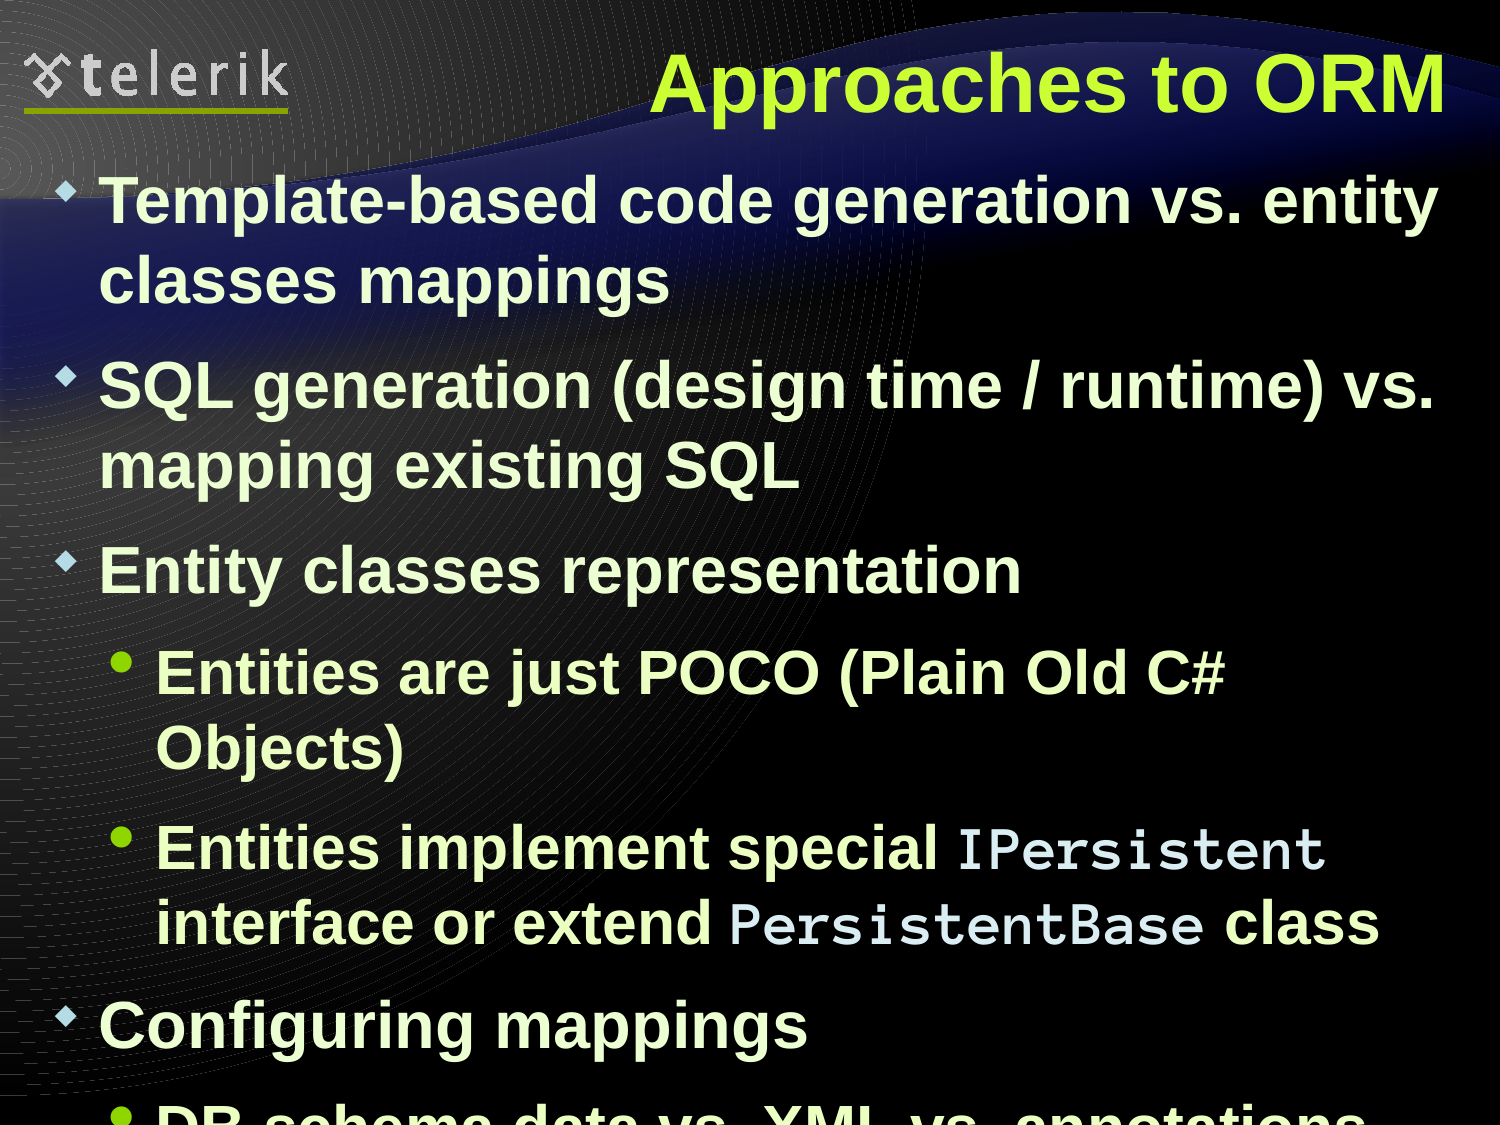

# Approaches to ORM
Template-based code generation vs. entity classes mappings
SQL generation (design time / runtime) vs. mapping existing SQL
Entity classes representation
Entities are just POCO (Plain Old C# Objects)
Entities implement special IPersistent interface or extend PersistentBase class
Configuring mappings
DB schema data vs. XML vs. annotations